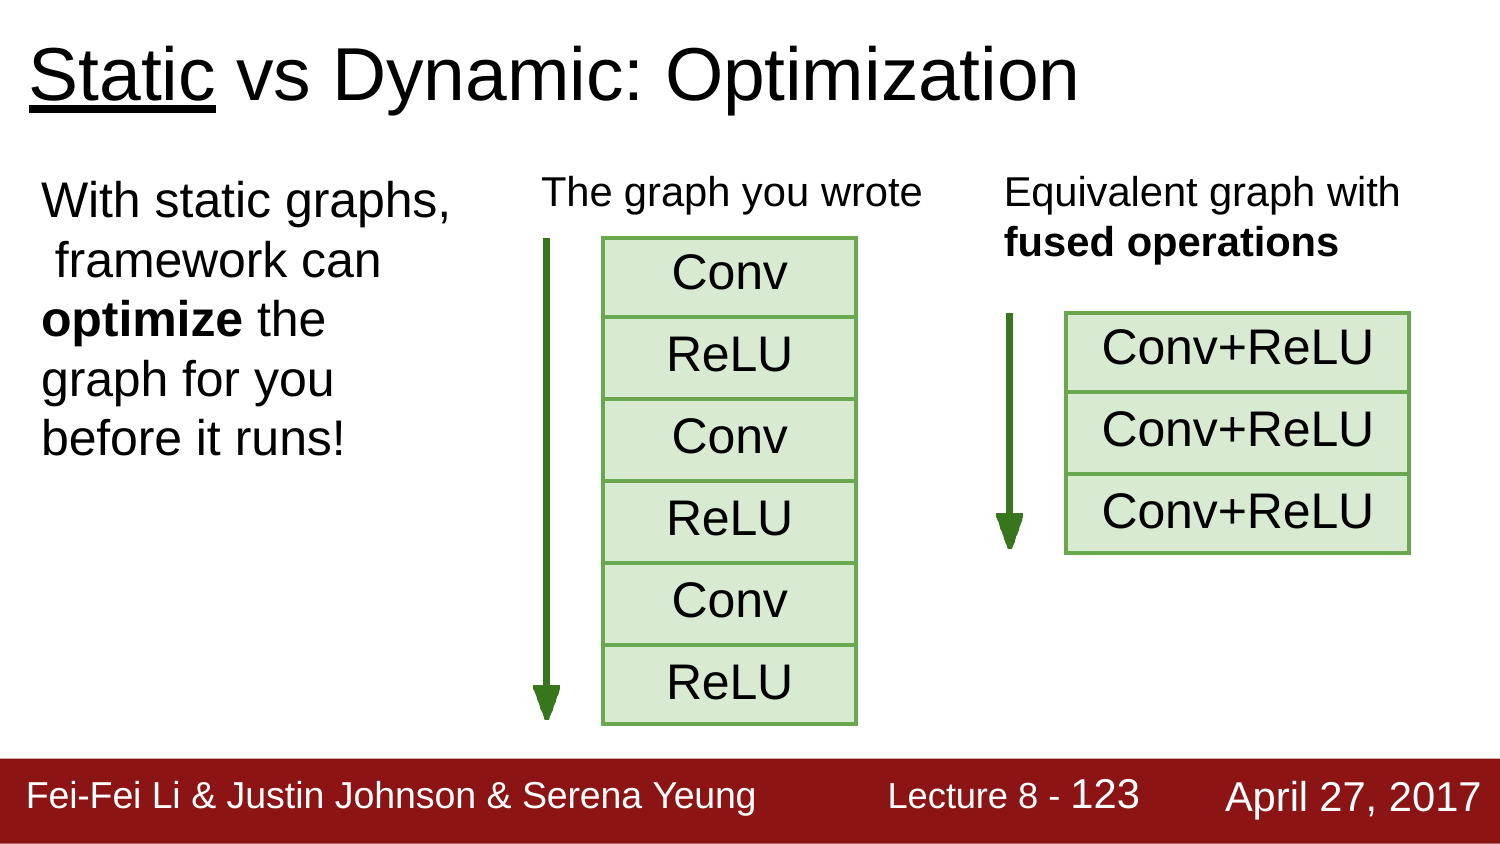

# Static vs Dynamic: Optimization
The graph you wrote
Equivalent graph with
fused operations
With static graphs,  framework can
optimize the
graph for you
before it runs!

| Conv |
| --- |
| ReLU |
| Conv |
| ReLU |
| Conv |
| ReLU |

| Conv+ReLU |
| --- |
| Conv+ReLU |
| Conv+ReLU |

Lecture 8 - 123
April 27, 2017
Fei-Fei Li & Justin Johnson & Serena Yeung